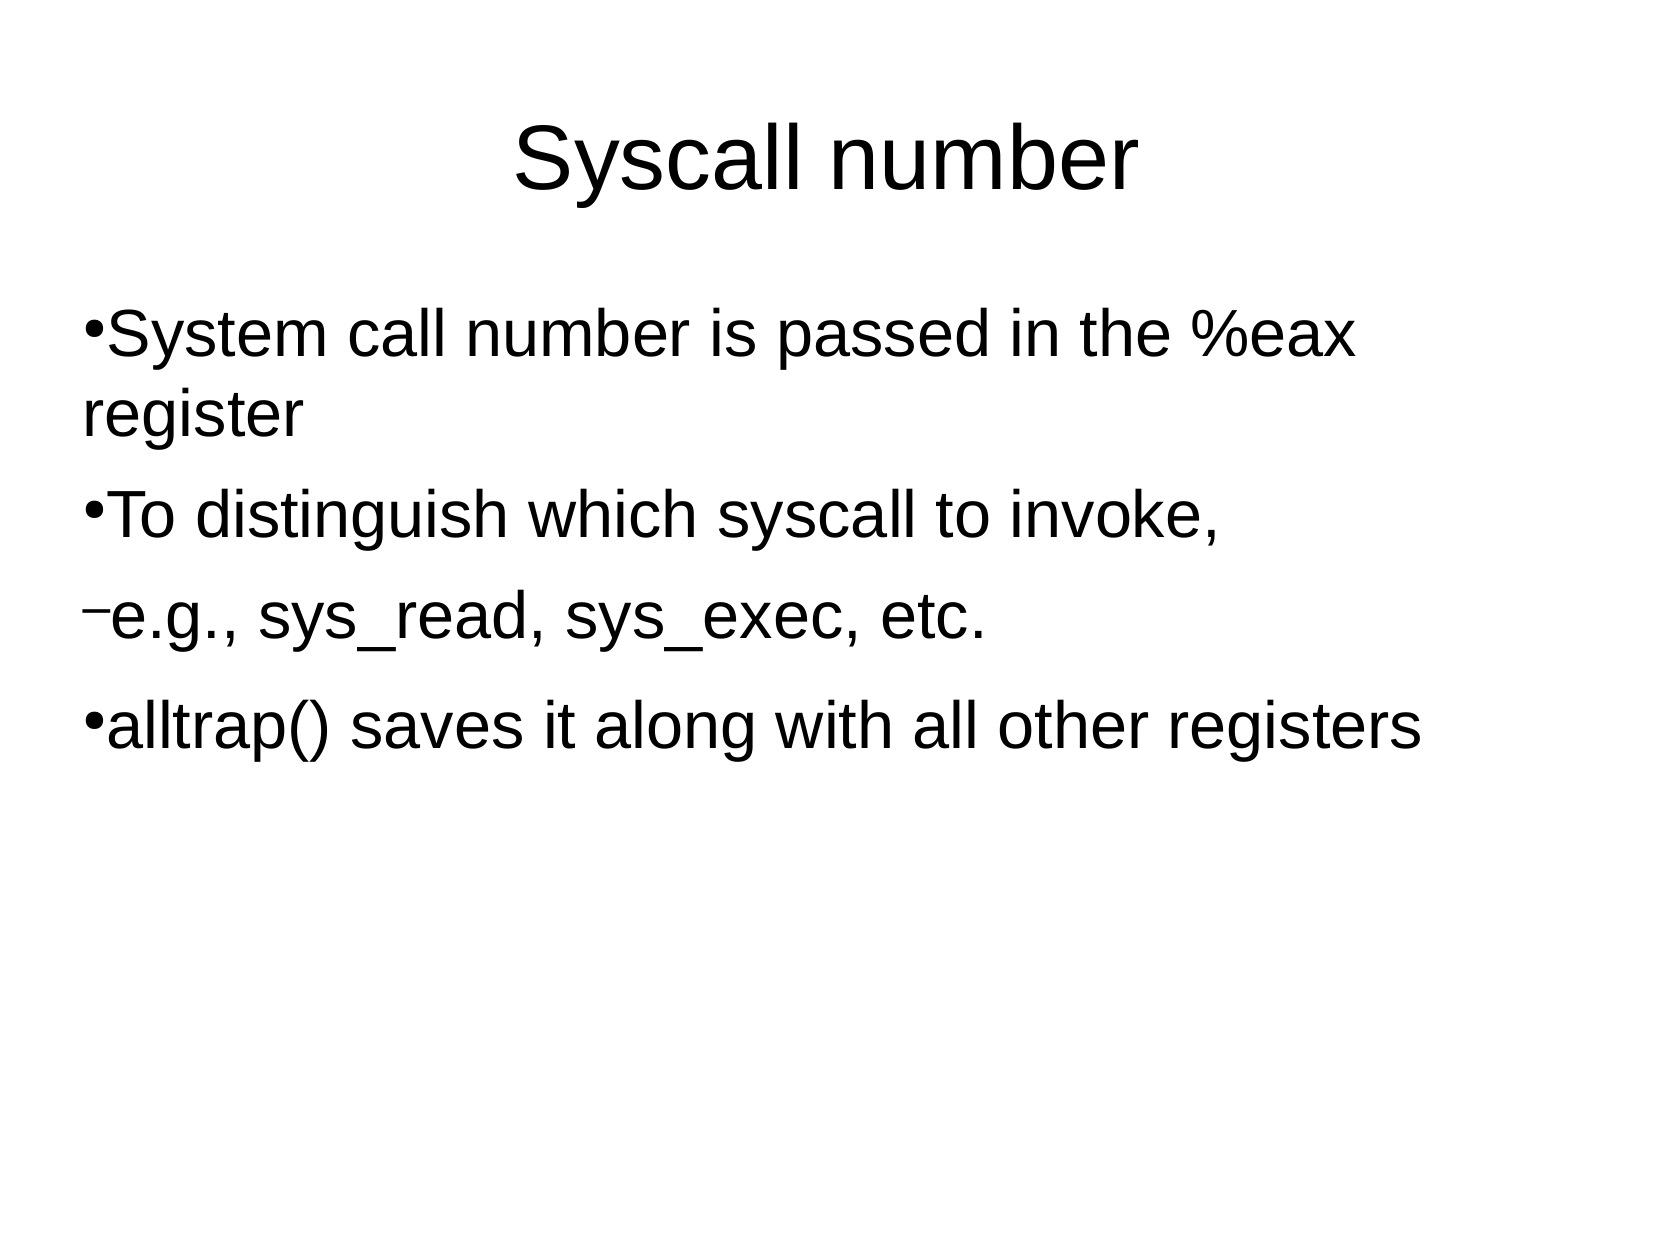

Syscall number
System call number is passed in the %eax register
To distinguish which syscall to invoke,
e.g., sys_read, sys_exec, etc.
alltrap() saves it along with all other registers